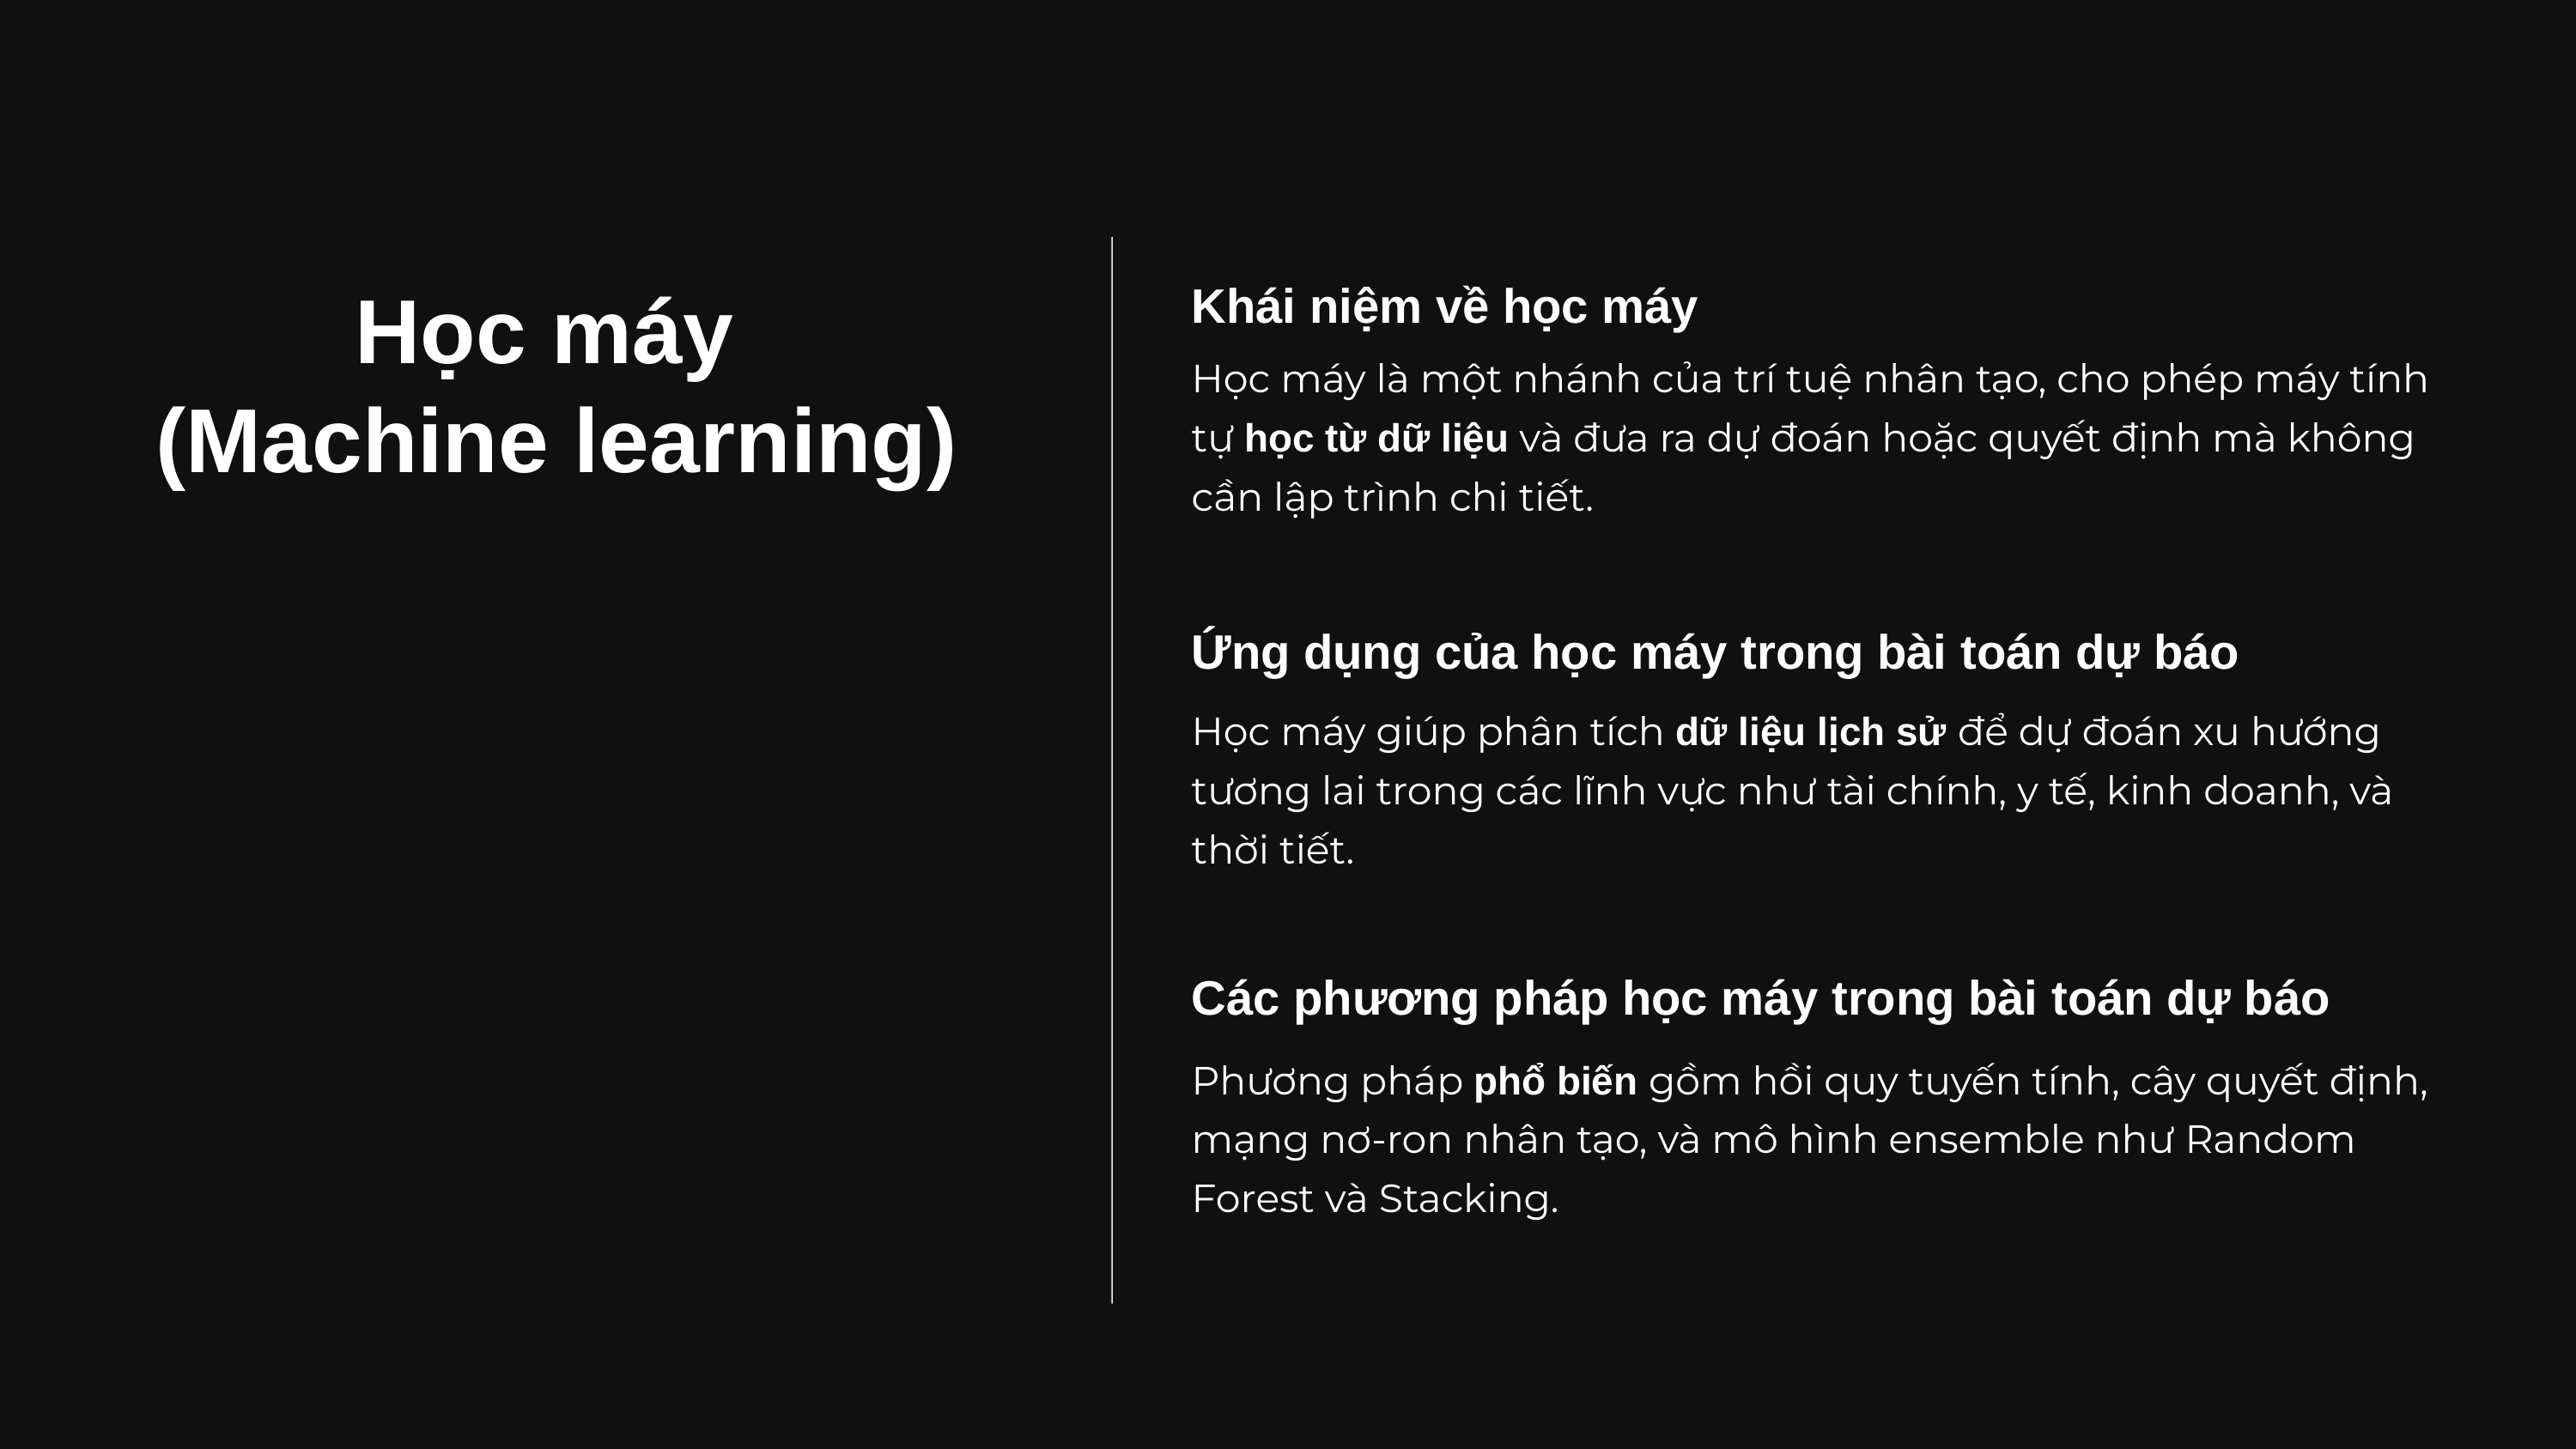

Khái niệm về học máy
Học máy
(Machine learning)
Học máy là một nhánh của trí tuệ nhân tạo, cho phép máy tính tự học từ dữ liệu và đưa ra dự đoán hoặc quyết định mà không cần lập trình chi tiết.
Ứng dụng của học máy trong bài toán dự báo
Học máy giúp phân tích dữ liệu lịch sử để dự đoán xu hướng tương lai trong các lĩnh vực như tài chính, y tế, kinh doanh, và thời tiết.
Các phương pháp học máy trong bài toán dự báo
Phương pháp phổ biến gồm hồi quy tuyến tính, cây quyết định, mạng nơ-ron nhân tạo, và mô hình ensemble như Random Forest và Stacking.